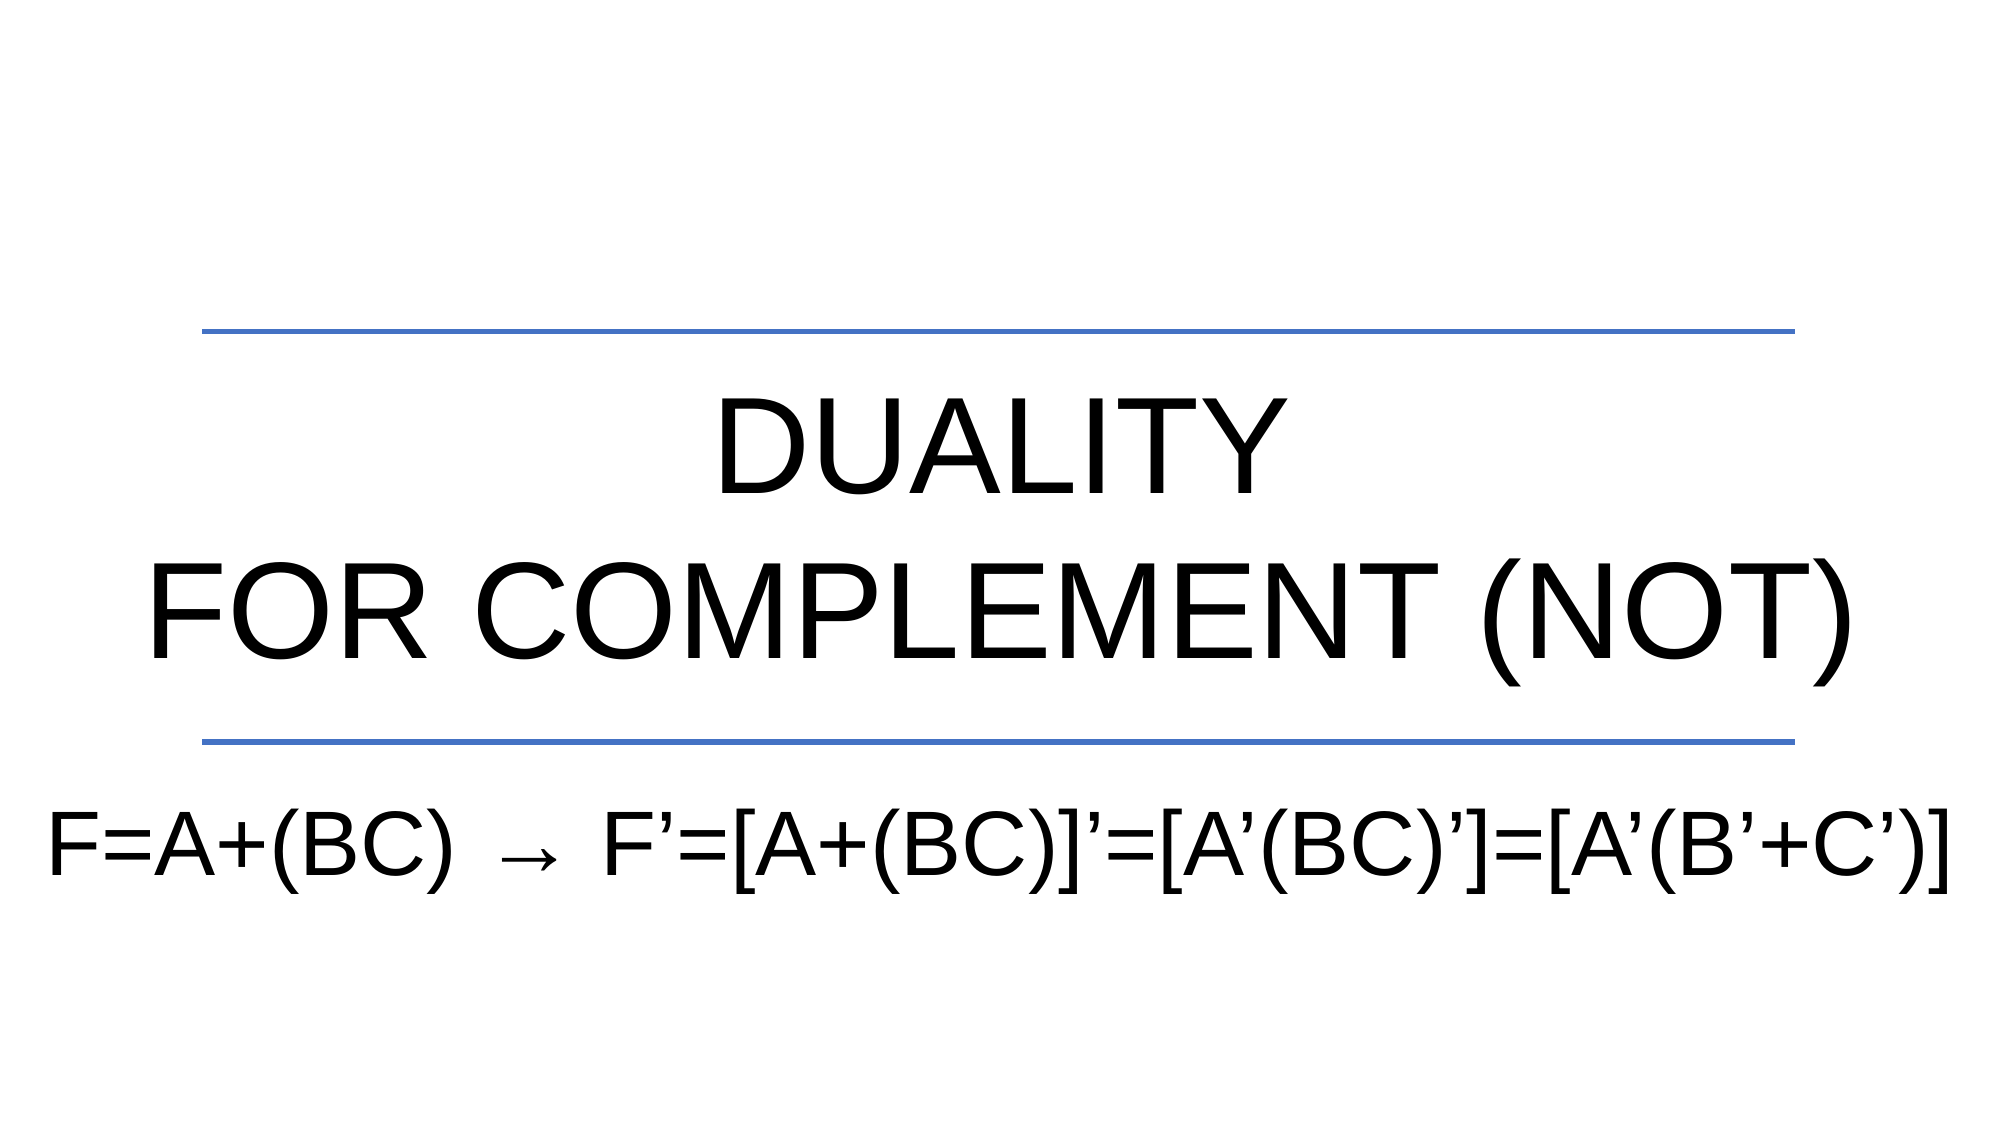

Duality
For Complement (NOT)
F=A+(BC) → F’=[A+(BC)]’=[A’(BC)’]=[A’(B’+C’)]